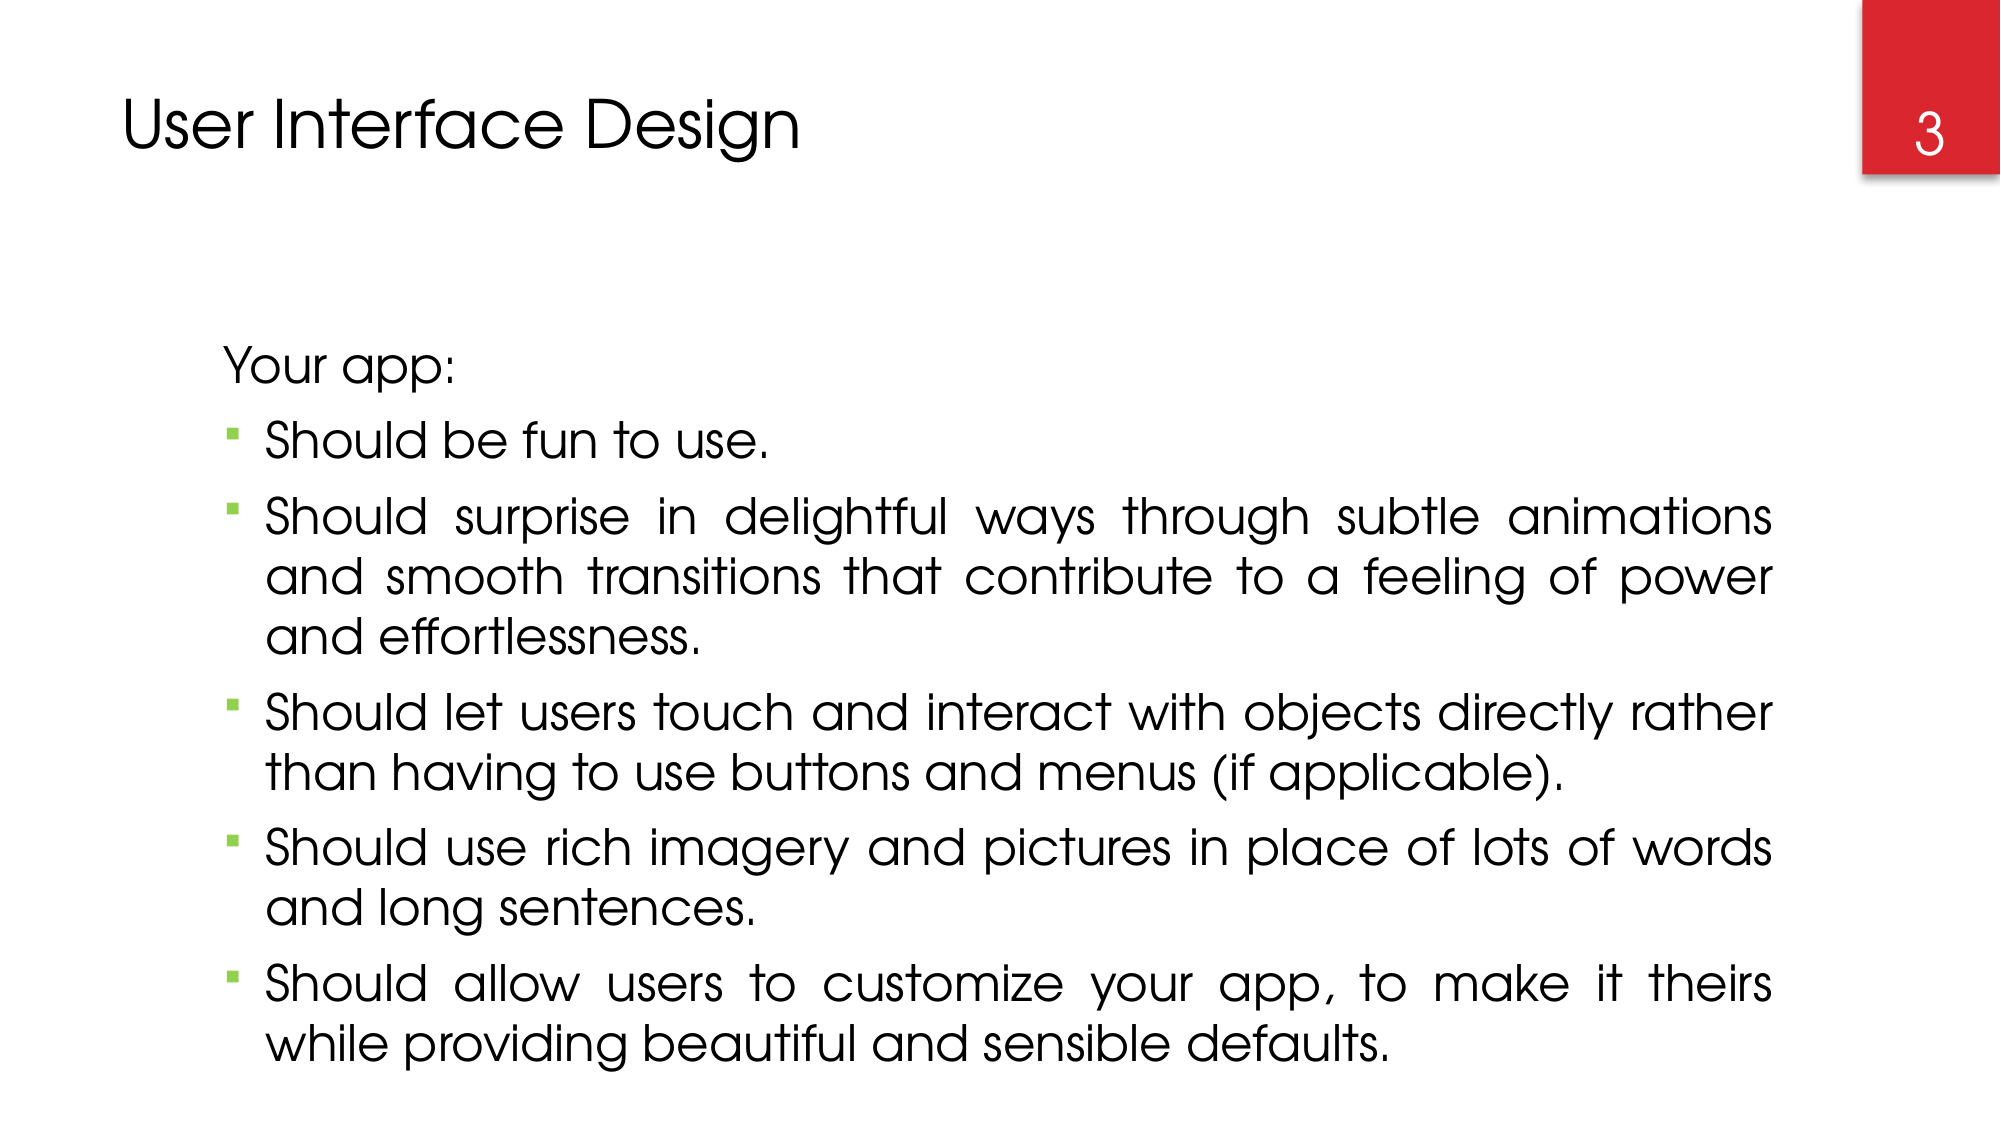

3
# User Interface Design
Your app:
Should be fun to use.
Should surprise in delightful ways through subtle animations and smooth transitions that contribute to a feeling of power and effortlessness.
Should let users touch and interact with objects directly rather than having to use buttons and menus (if applicable).
Should use rich imagery and pictures in place of lots of words and long sentences.
Should allow users to customize your app, to make it theirs while providing beautiful and sensible defaults.